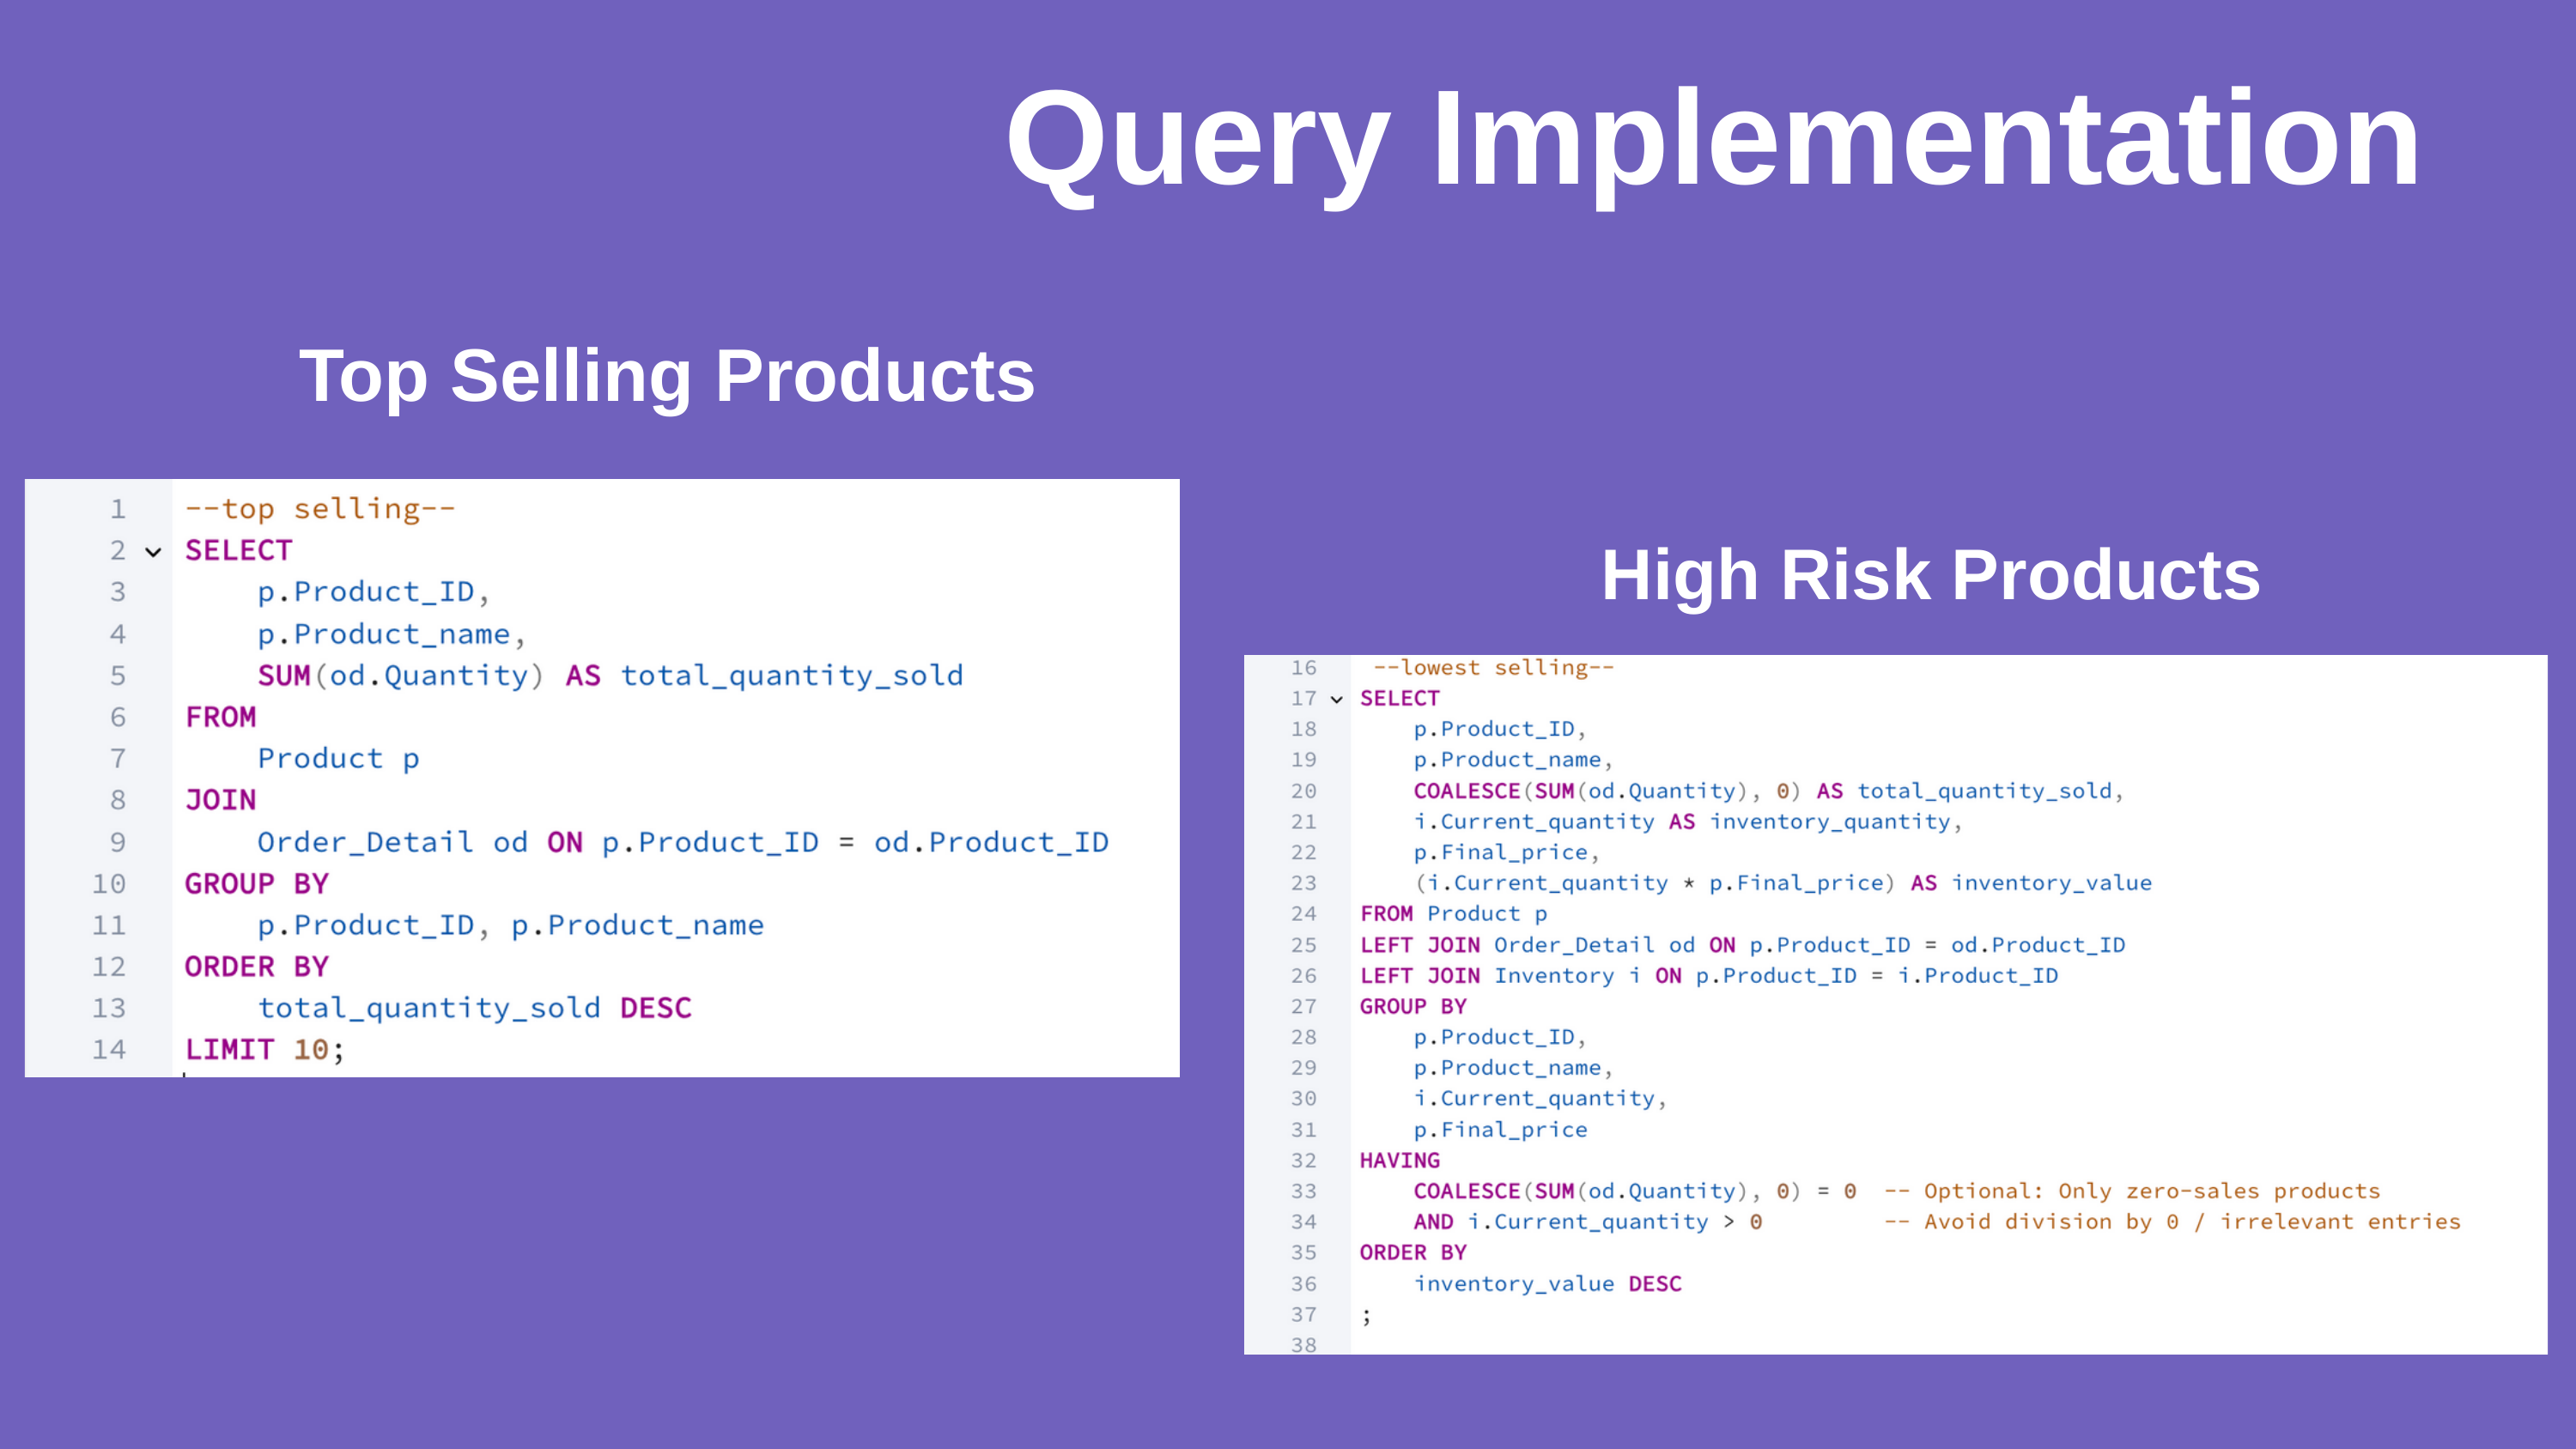

Query Implementation
Top Selling Products

High Risk Products